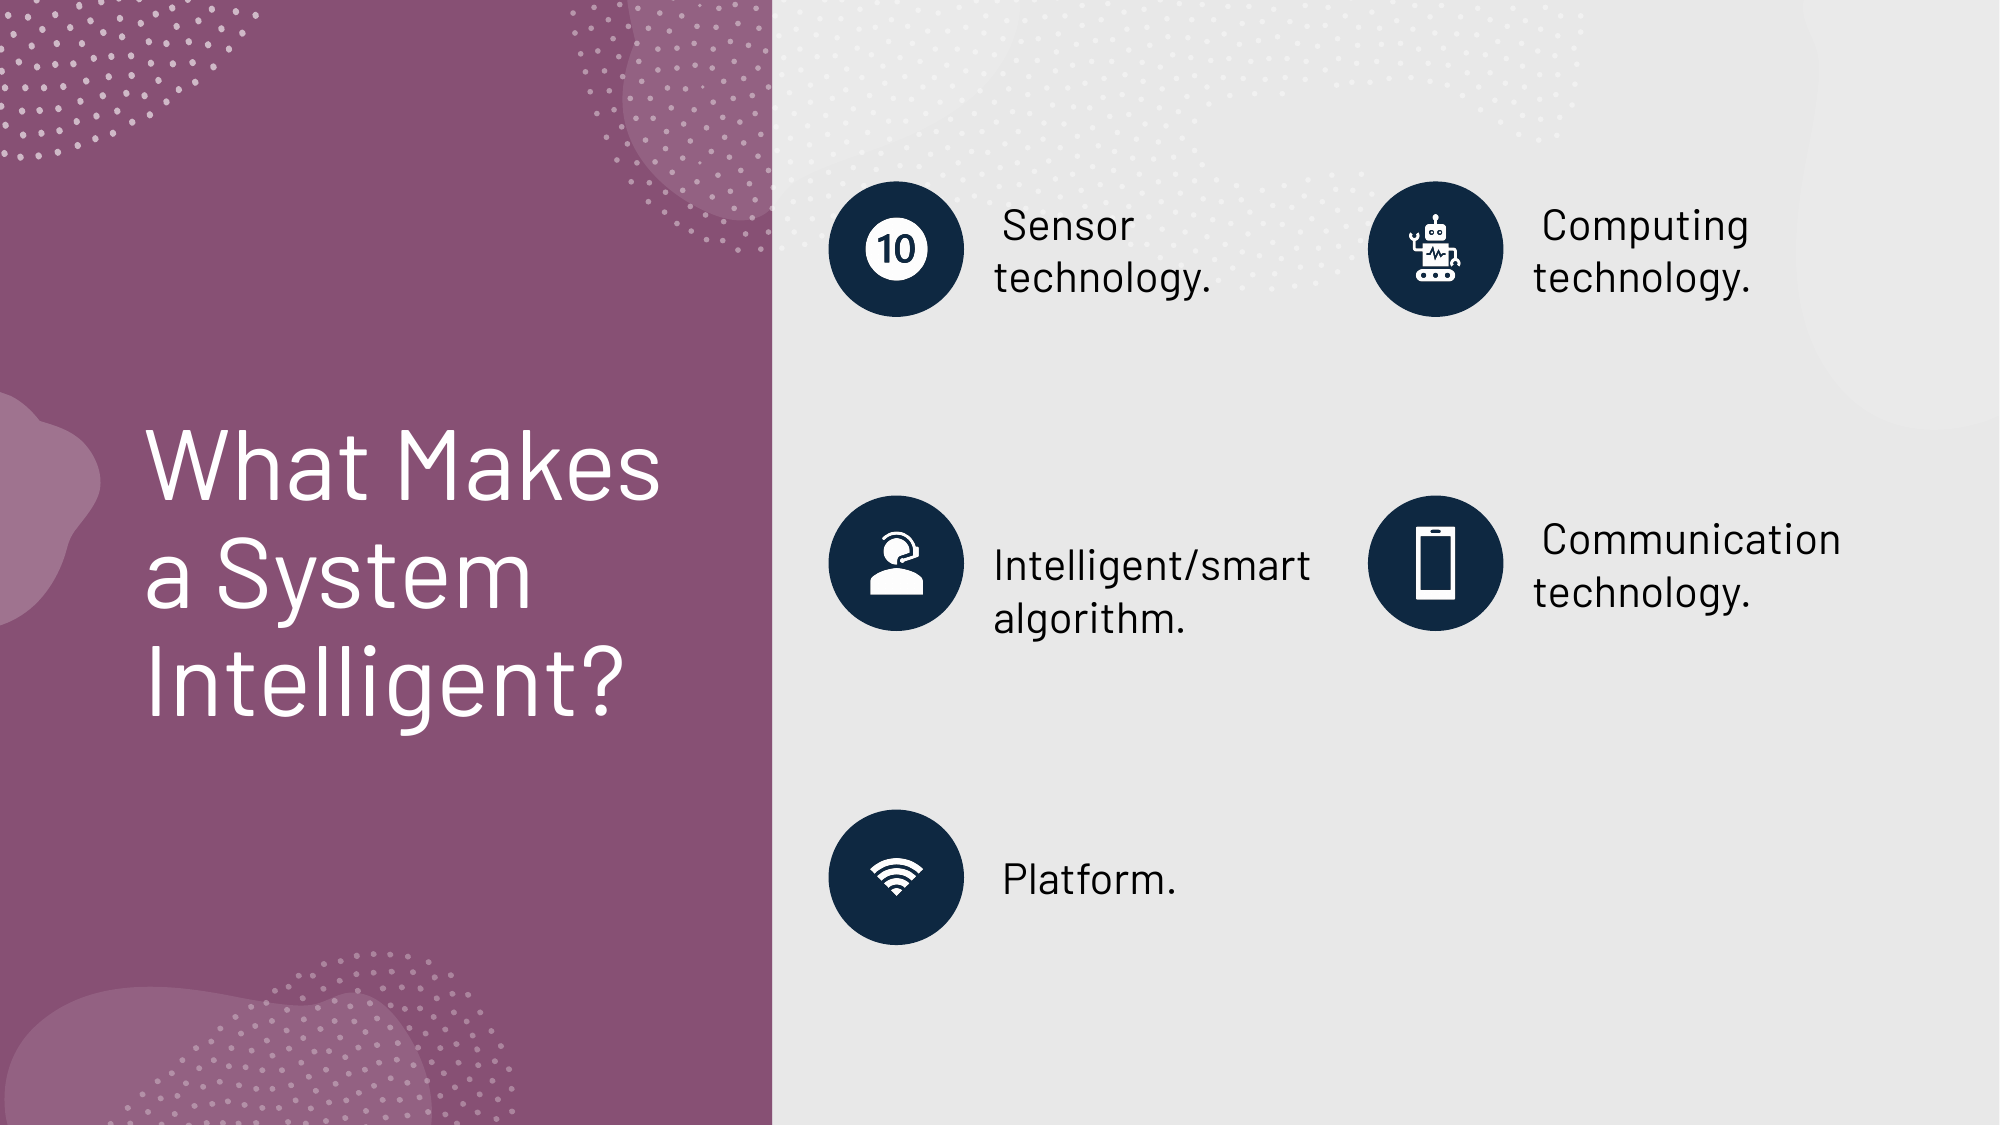

Sensor technology.
 Computing technology.
 Intelligent/smart algorithm.
 Communication technology.
 Platform.
# What Makes a System Intelligent?